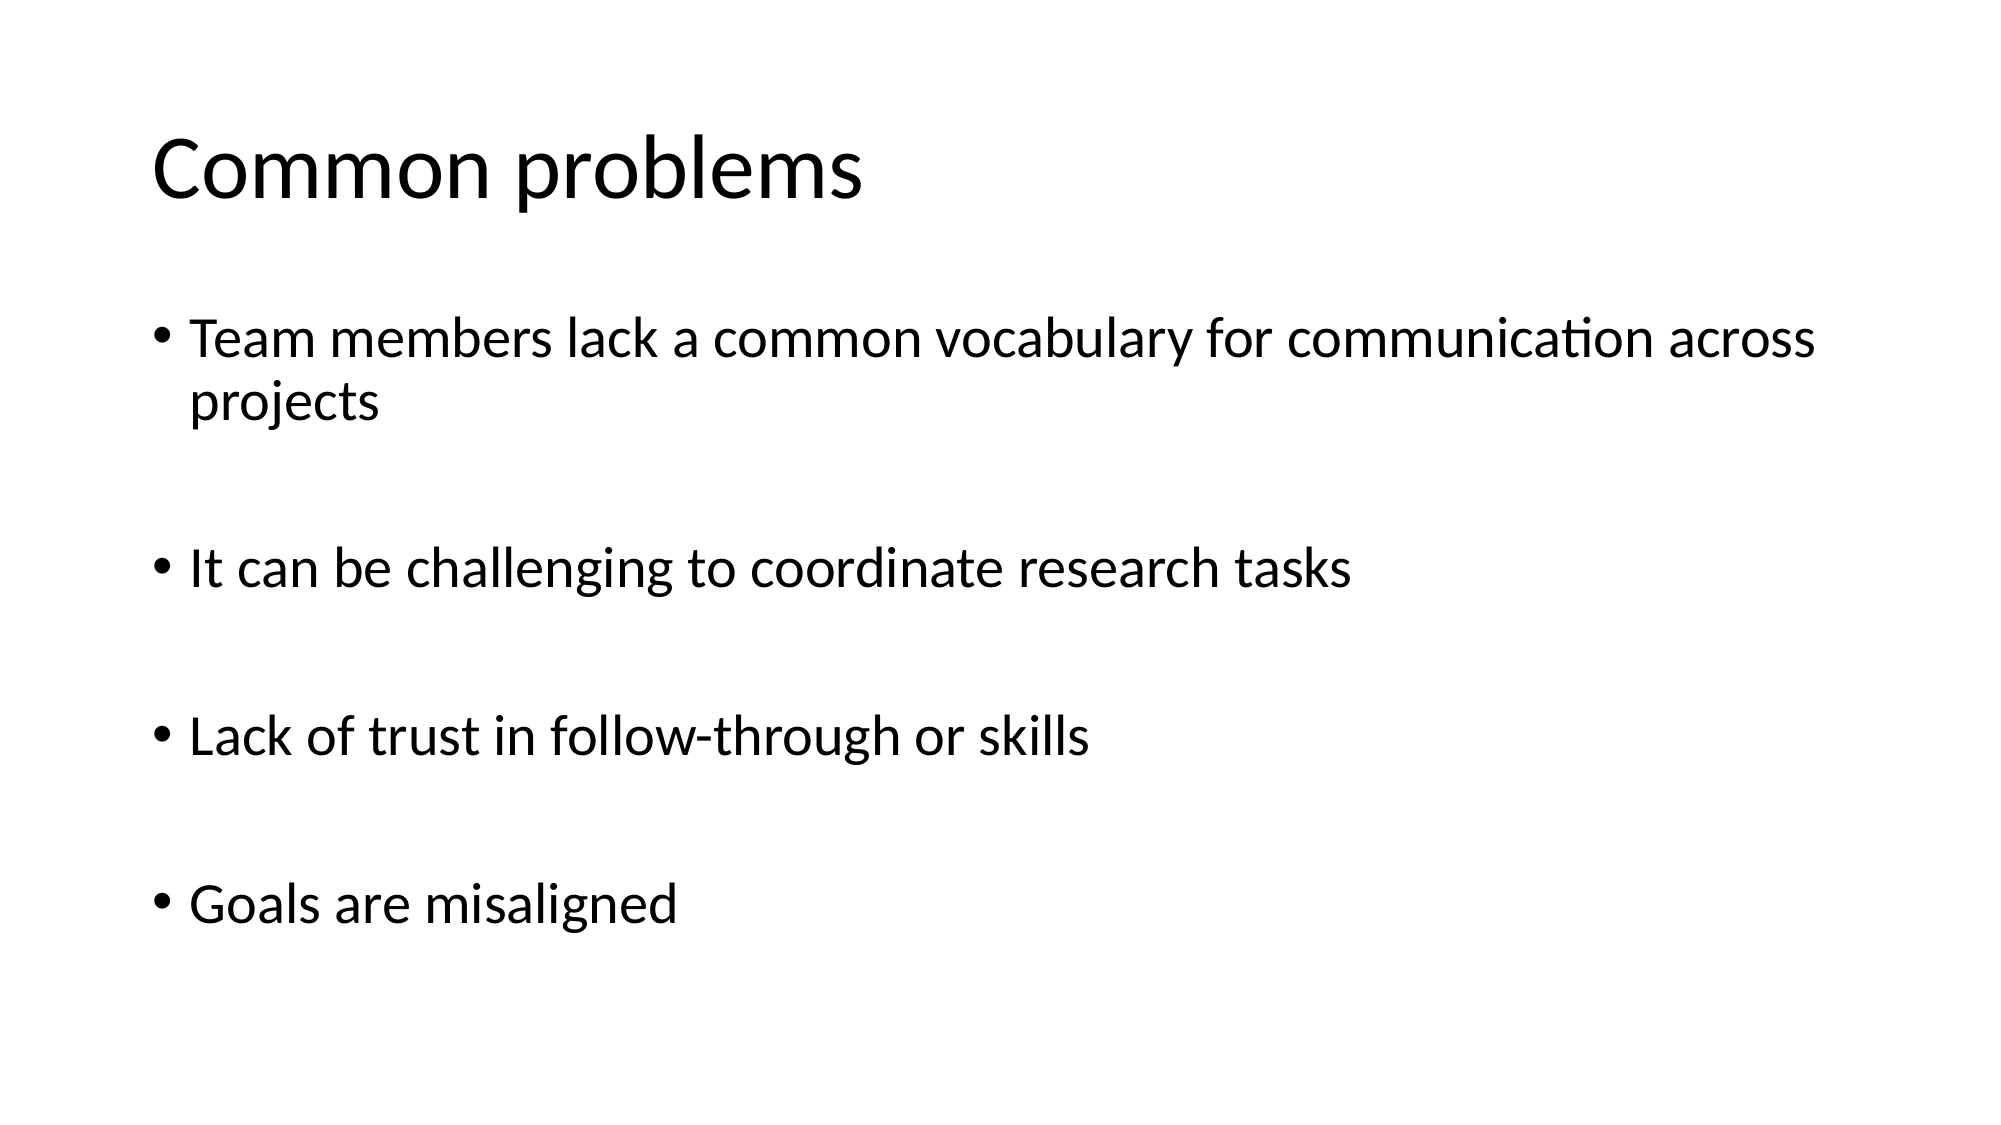

# Common problems
Team members lack a common vocabulary for communication across projects

It can be challenging to coordinate research tasks

Lack of trust in follow-through or skills

Goals are misaligned